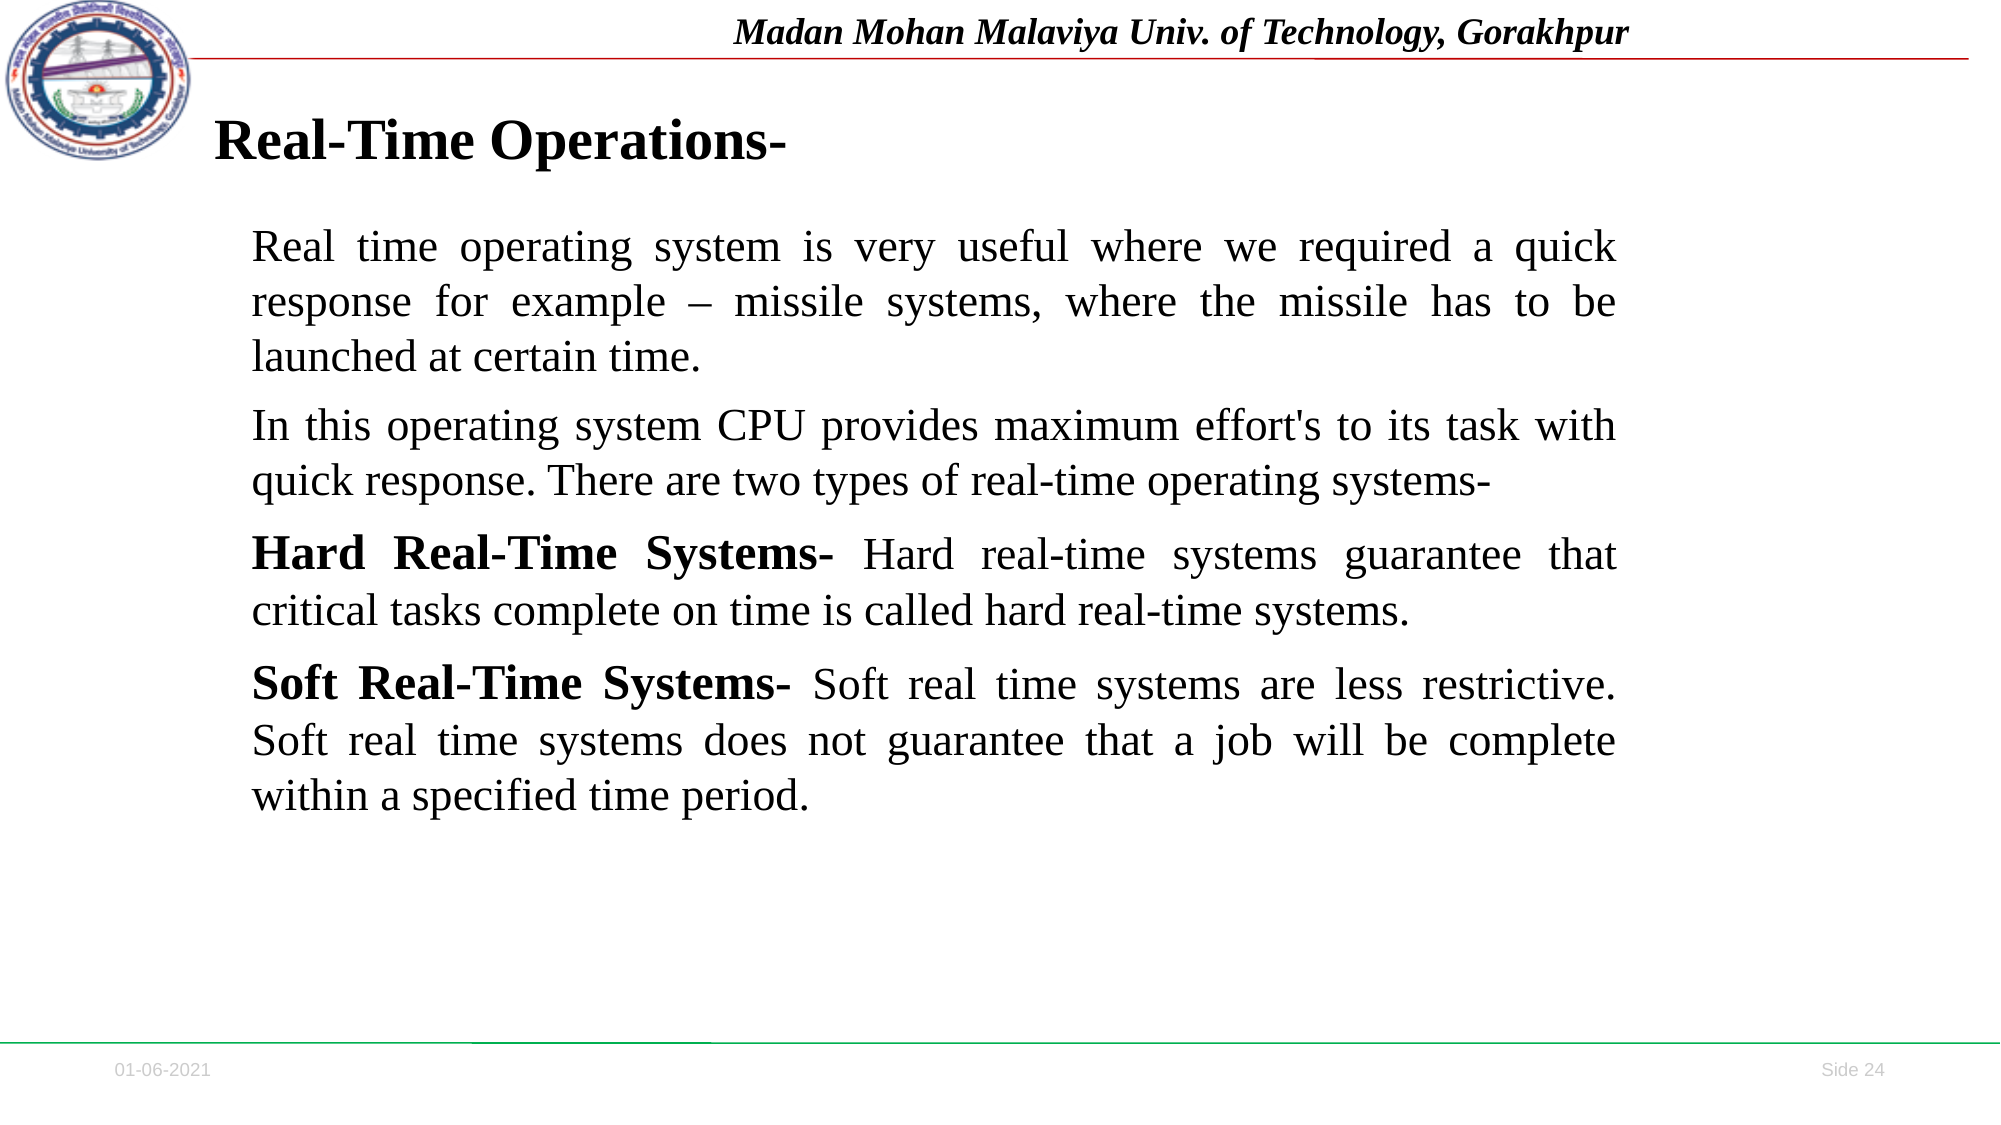

# Real-Time Operations-
Real time operating system is very useful where we required a quick response for example – missile systems, where the missile has to be launched at certain time.
In this operating system CPU provides maximum effort's to its task with quick response. There are two types of real-time operating systems-
Hard Real-Time Systems- Hard real-time systems guarantee that critical tasks complete on time is called hard real-time systems.
Soft Real-Time Systems- Soft real time systems are less restrictive. Soft real time systems does not guarantee that a job will be complete within a specified time period.